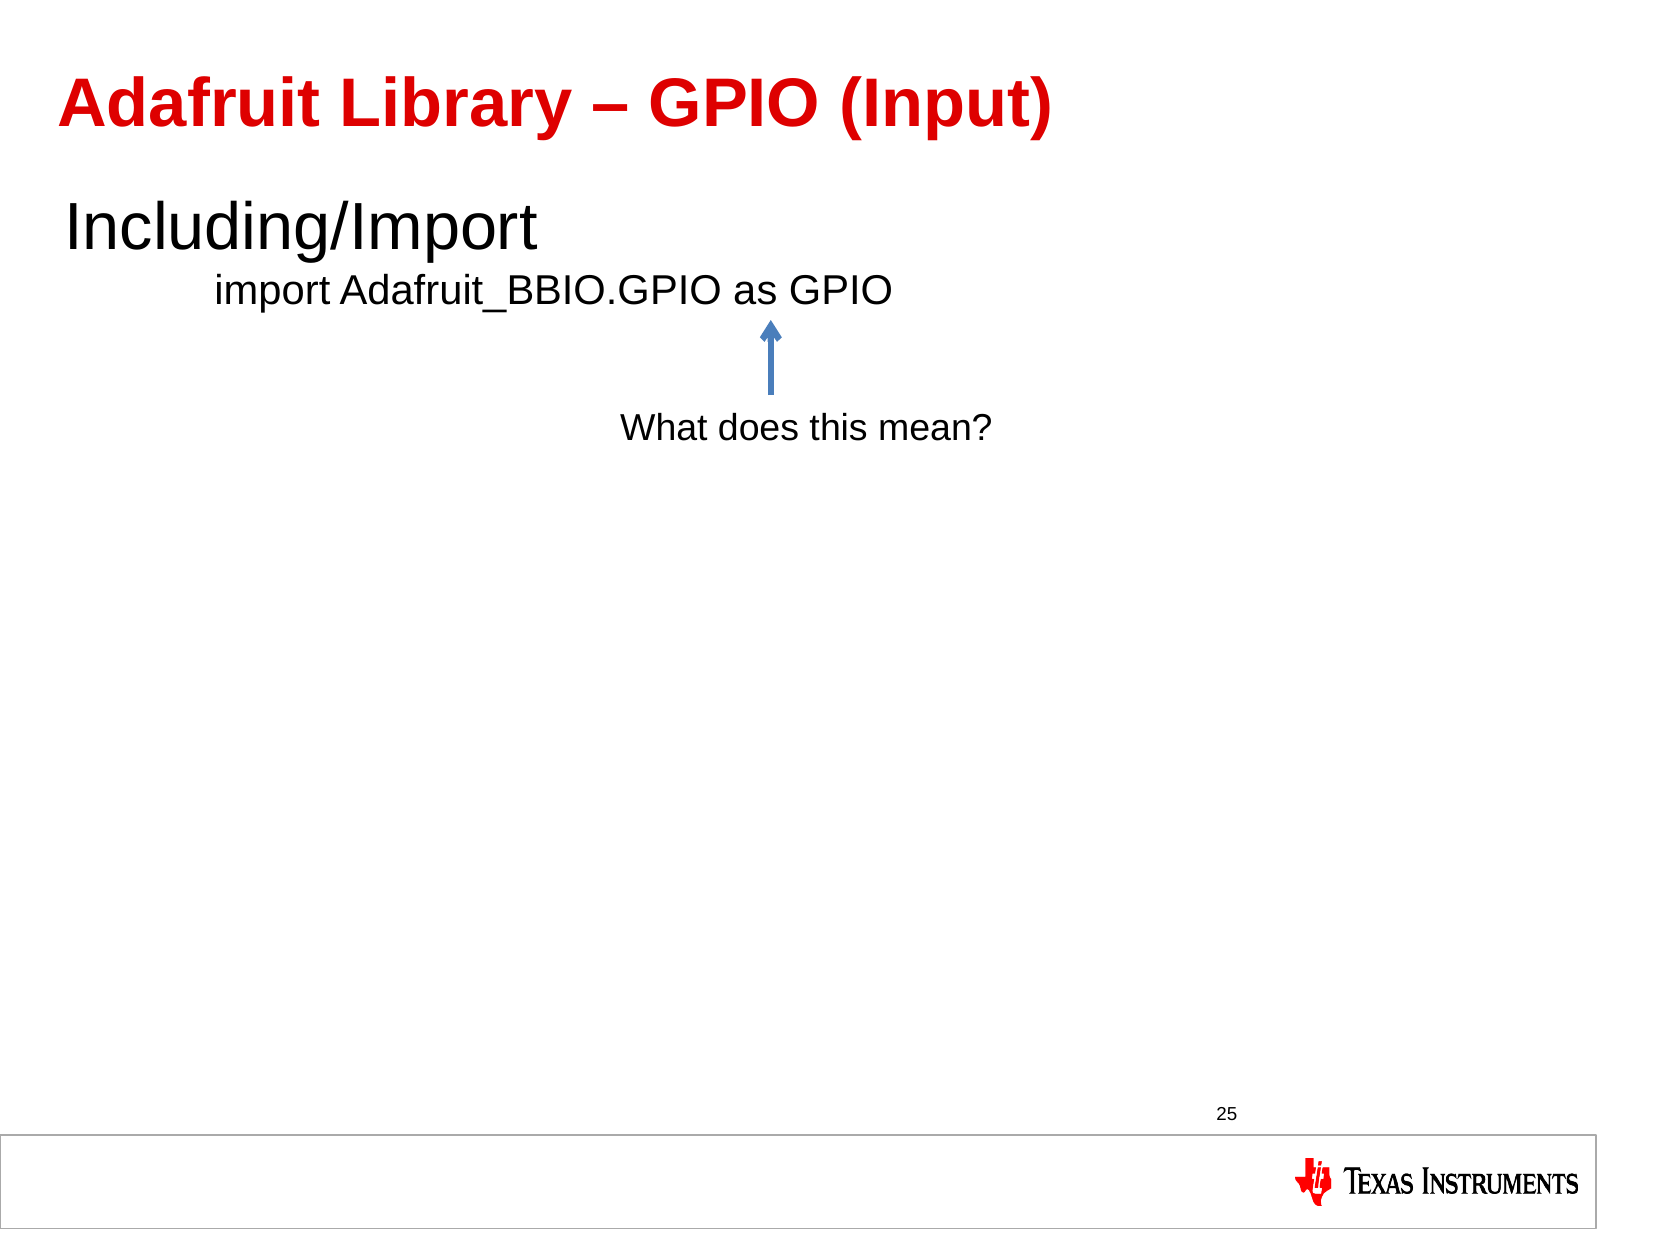

Adafruit Library – GPIO (Input)
Including/Import
	import Adafruit_BBIO.GPIO as GPIO

What does this mean?
25